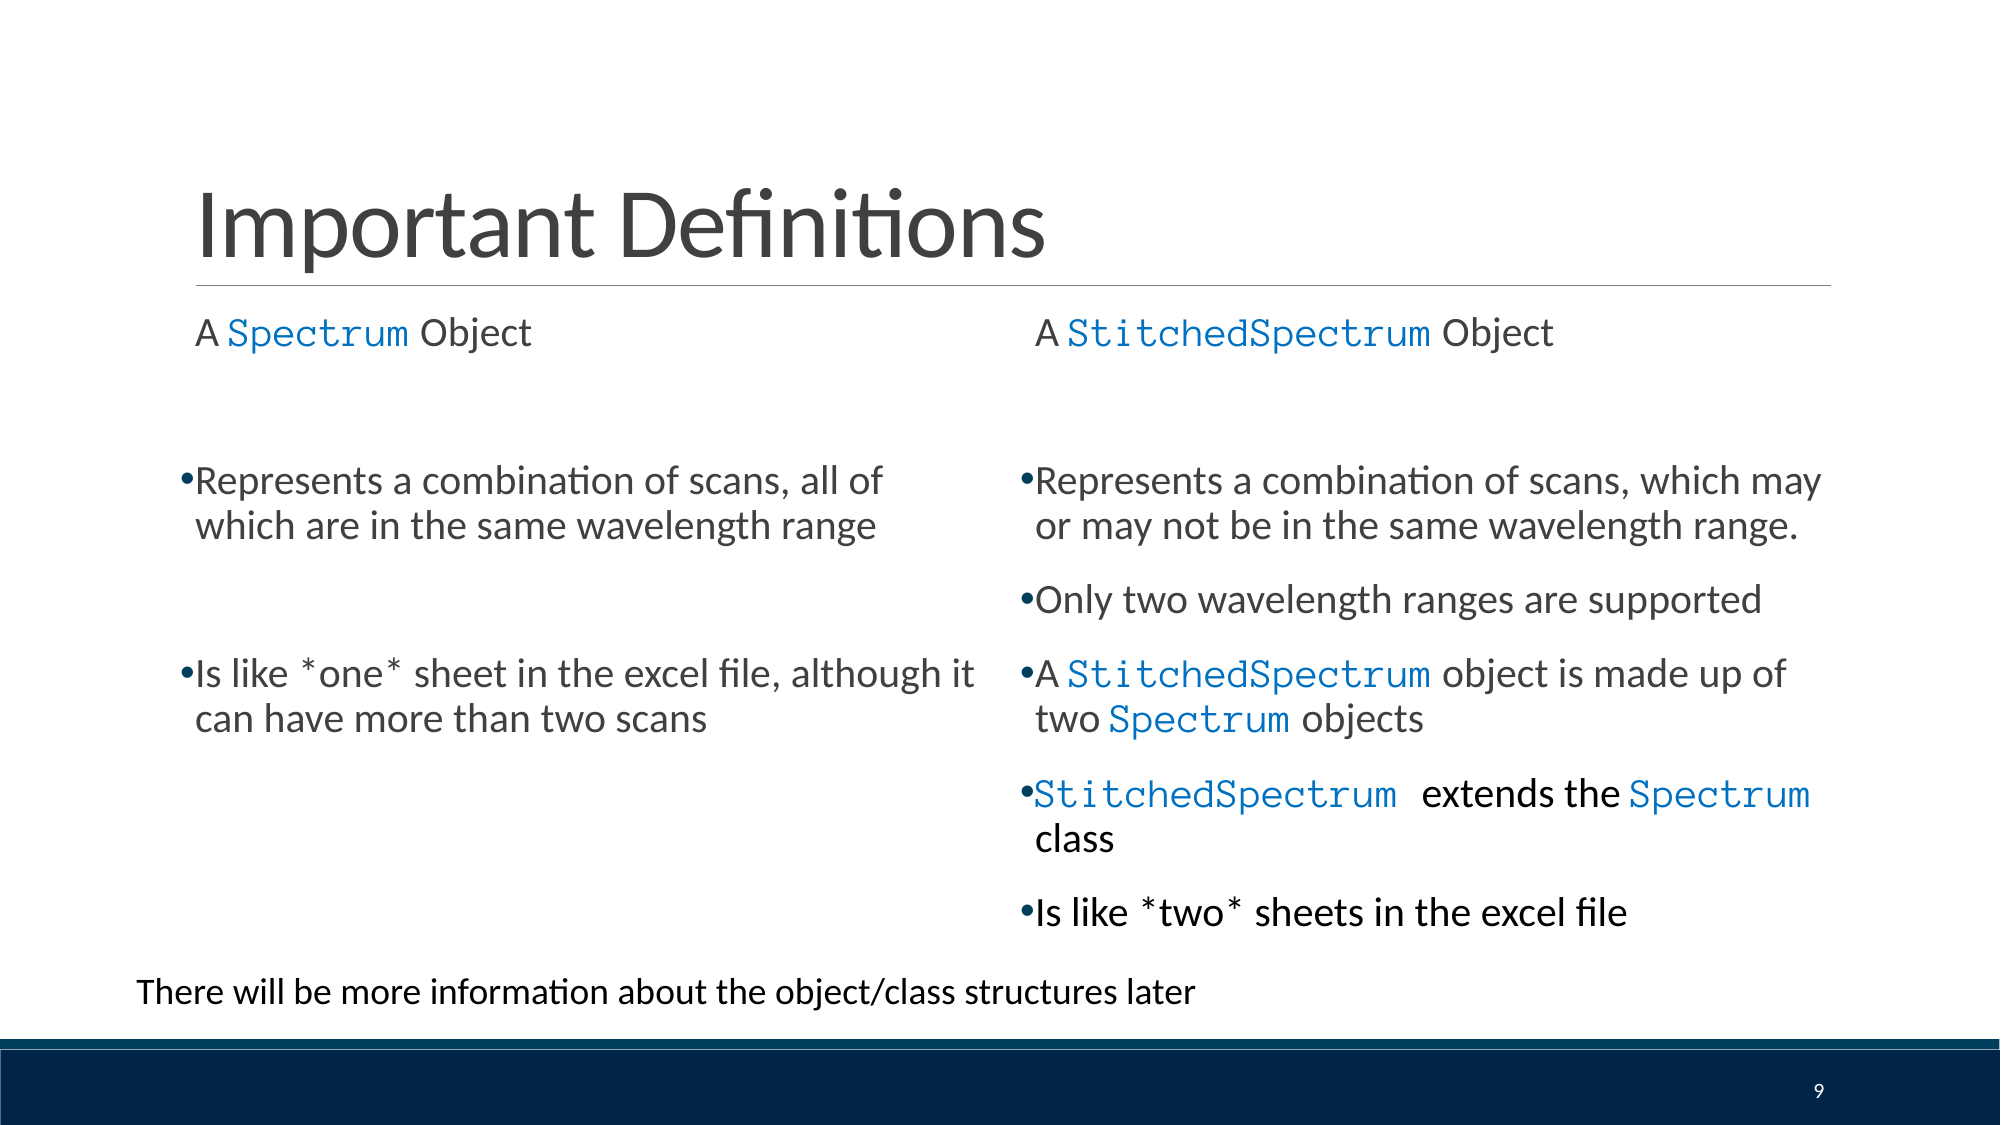

# Important Definitions
A Spectrum Object

Represents a combination of scans, all of which are in the same wavelength range

Is like *one* sheet in the excel file, although it can have more than two scans
A StitchedSpectrum Object

Represents a combination of scans, which may or may not be in the same wavelength range.
Only two wavelength ranges are supported
A StitchedSpectrum object is made up of two Spectrum objects
StitchedSpectrum extends the Spectrum class
Is like *two* sheets in the excel file
There will be more information about the object/class structures later
9